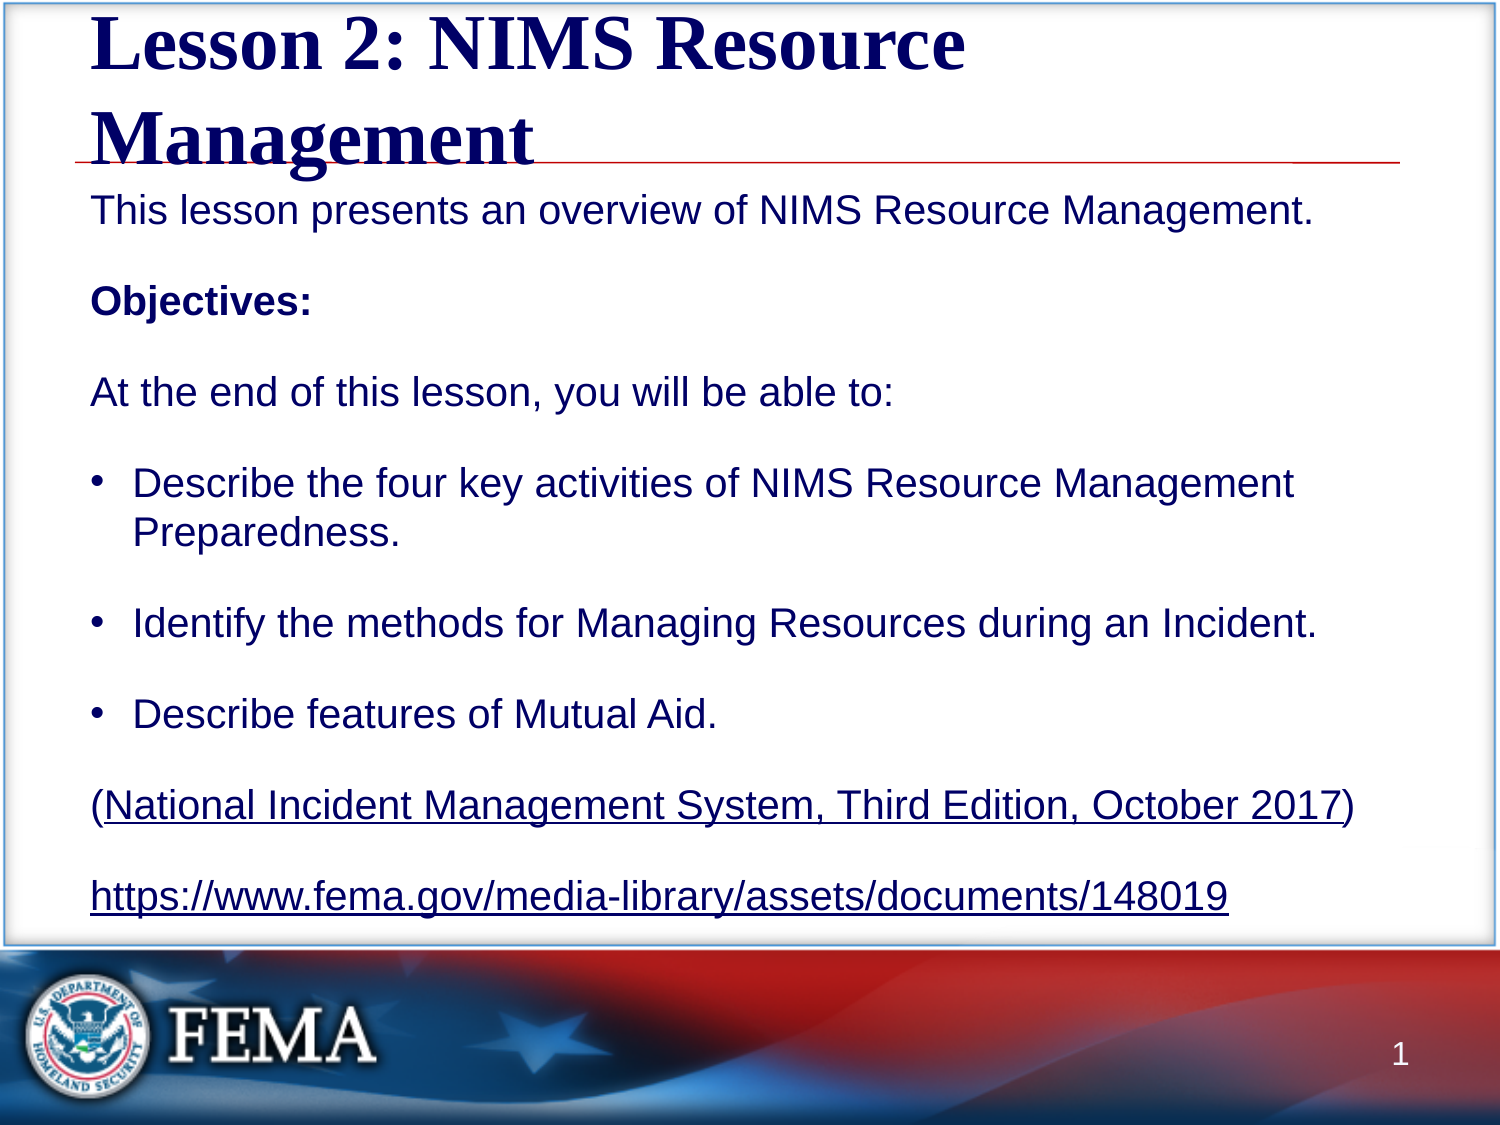

# Lesson 2: NIMS Resource Management
This lesson presents an overview of NIMS Resource Management.
Objectives:
At the end of this lesson, you will be able to:
Describe the four key activities of NIMS Resource Management Preparedness.
Identify the methods for Managing Resources during an Incident.
Describe features of Mutual Aid.
(National Incident Management System, Third Edition, October 2017)
https://www.fema.gov/media-library/assets/documents/148019
1